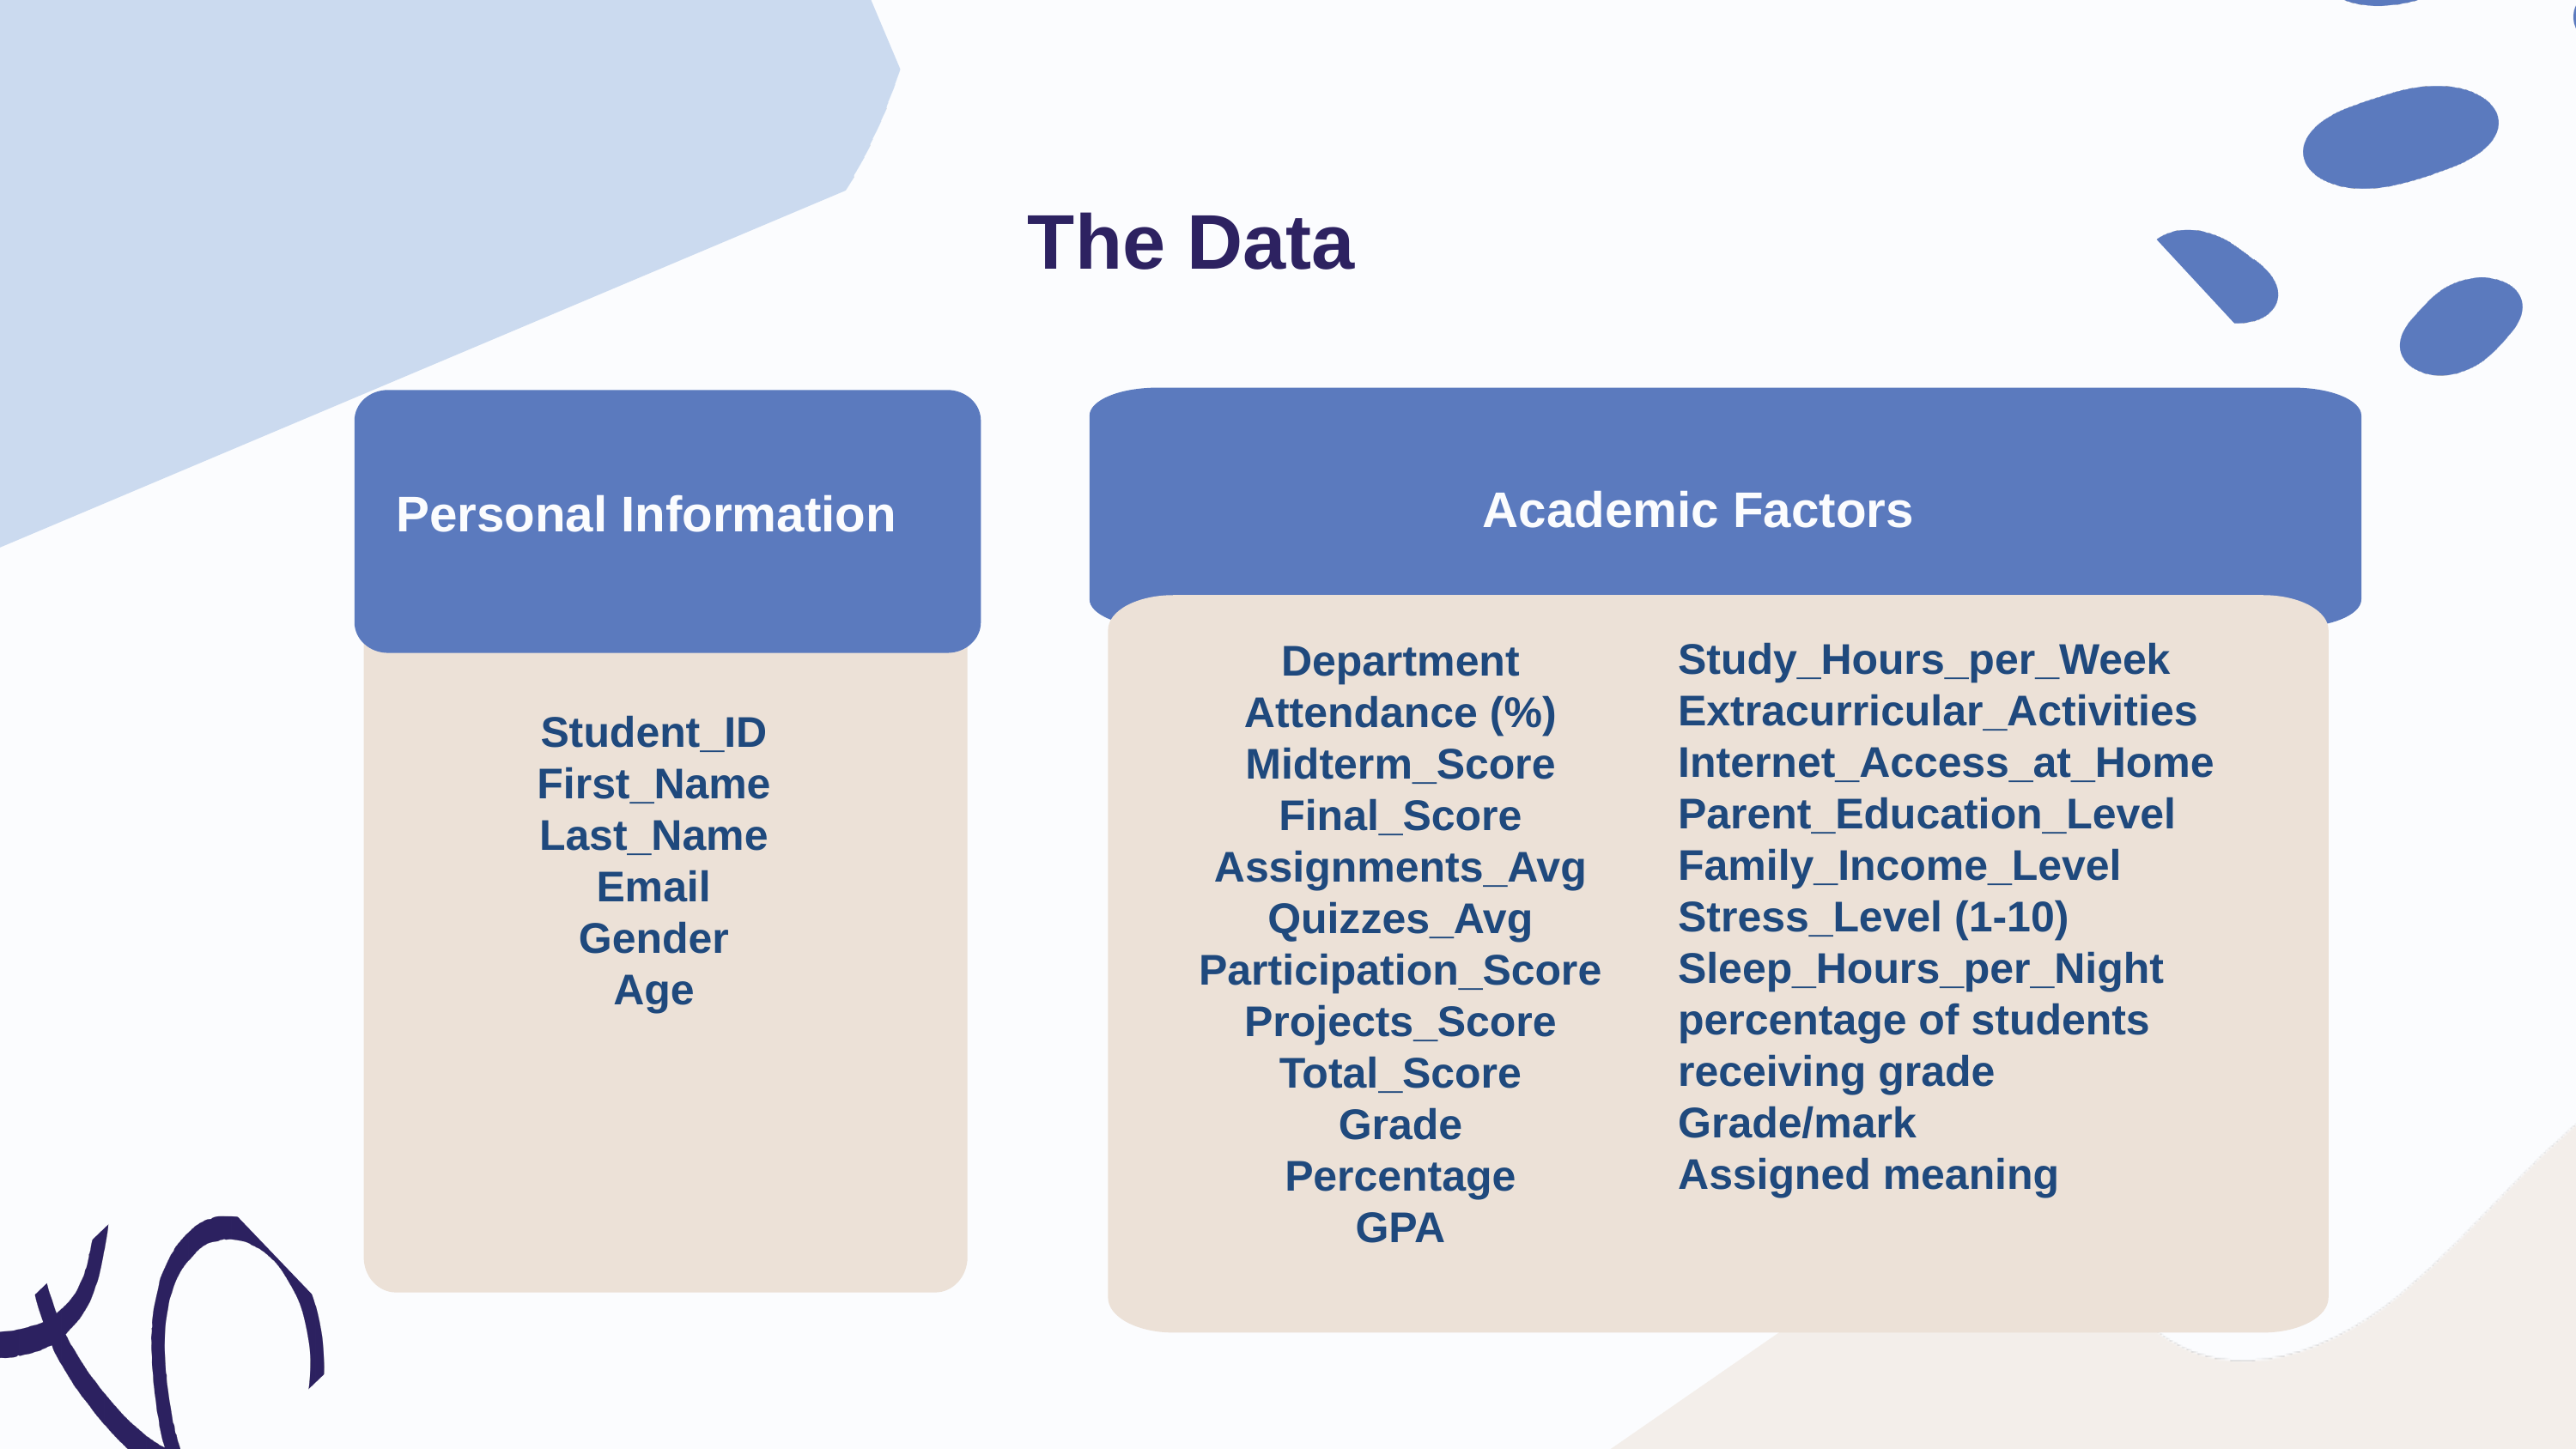

The Data

Academic Factors

Study_Hours_per_Week
Extracurricular_Activities
Internet_Access_at_Home
Parent_Education_Level
Family_Income_Level
Stress_Level (1-10)
Sleep_Hours_per_Night
percentage of students receiving grade
Grade/mark
Assigned meaning
Department
Attendance (%)
Midterm_Score
Final_Score
Assignments_Avg
Quizzes_Avg
Participation_Score
Projects_Score
Total_Score
Grade
Percentage
GPA

Personal Information

Student_ID
First_Name
Last_Name
Email
Gender
Age